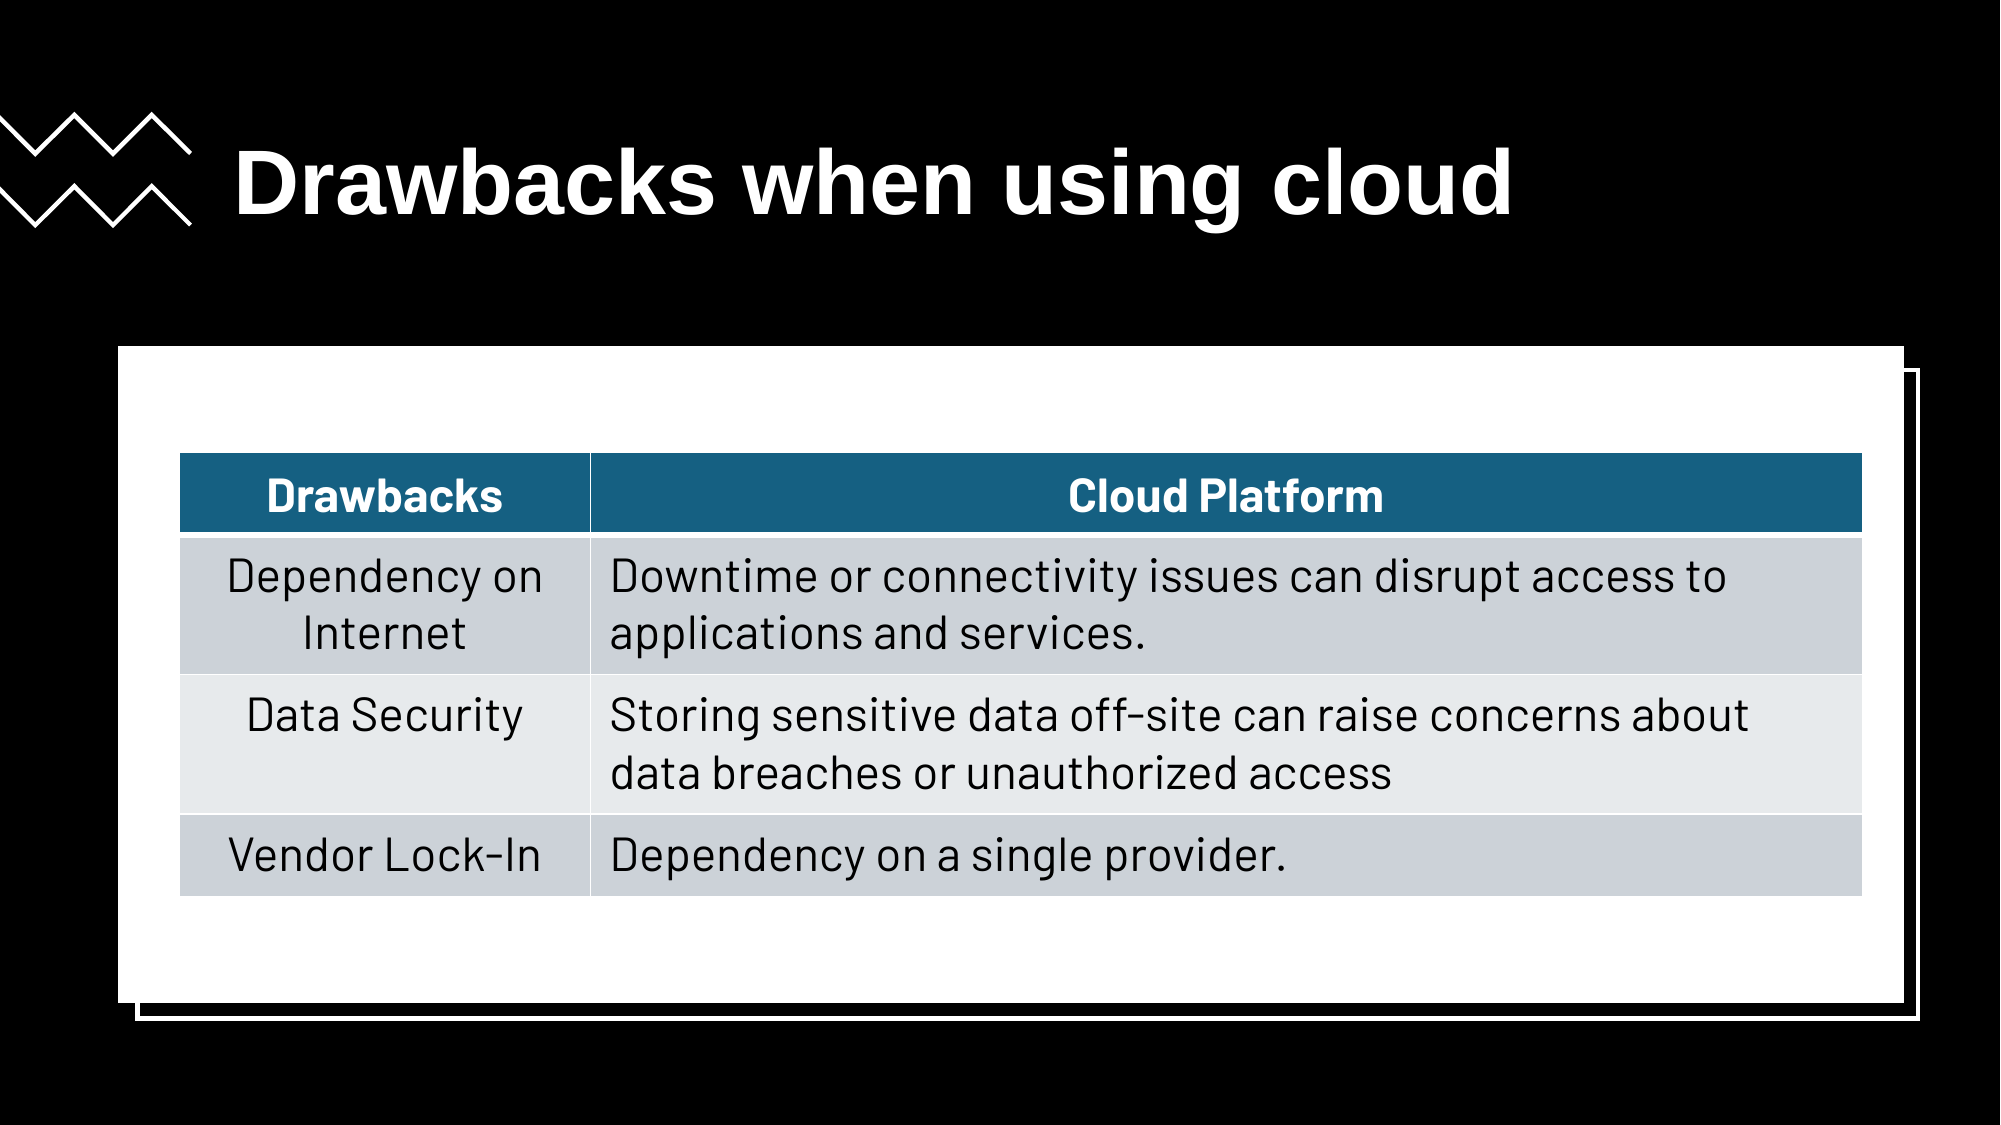

# Drawbacks when using cloud

| Drawbacks | Cloud Platform |
| --- | --- |
| Dependency on Internet | Downtime or connectivity issues can disrupt access to applications and services. |
| Data Security | Storing sensitive data off-site can raise concerns about data breaches or unauthorized access |
| Vendor Lock-In | Dependency on a single provider. |